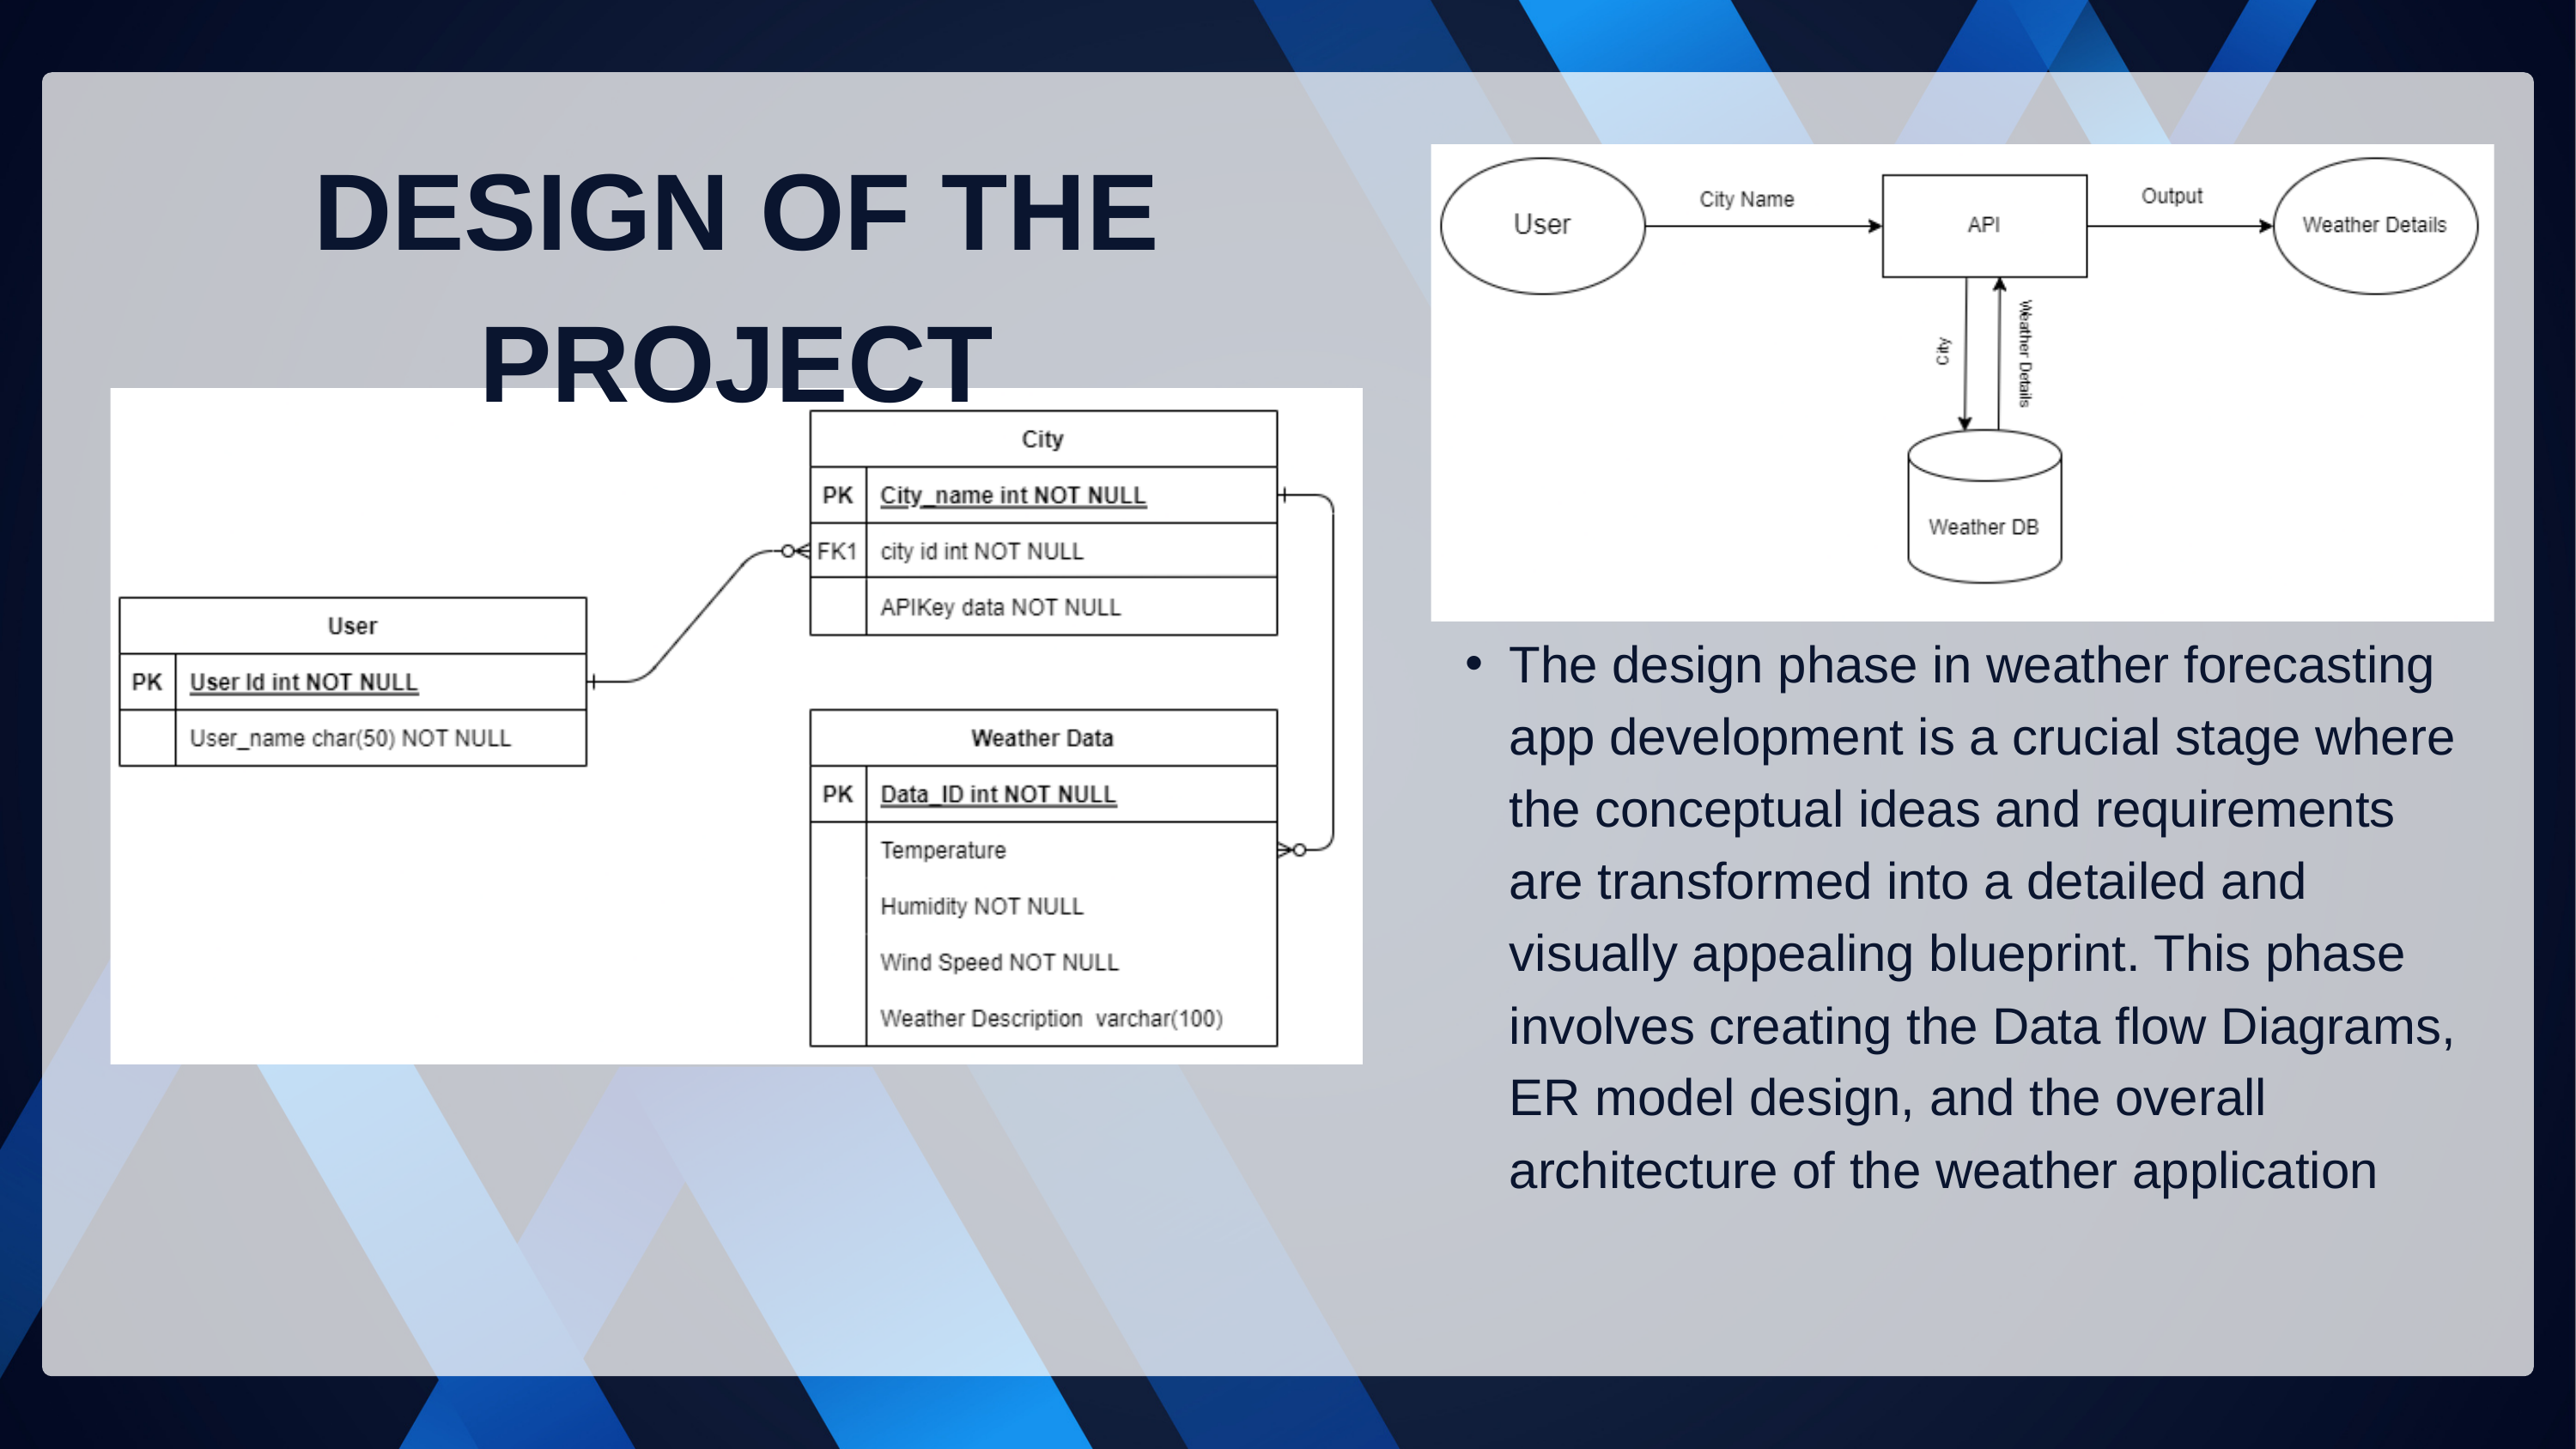

DESIGN OF THE PROJECT

The design phase in weather forecasting app development is a crucial stage where the conceptual ideas and requirements are transformed into a detailed and visually appealing blueprint. This phase involves creating the Data flow Diagrams, ER model design, and the overall architecture of the weather application